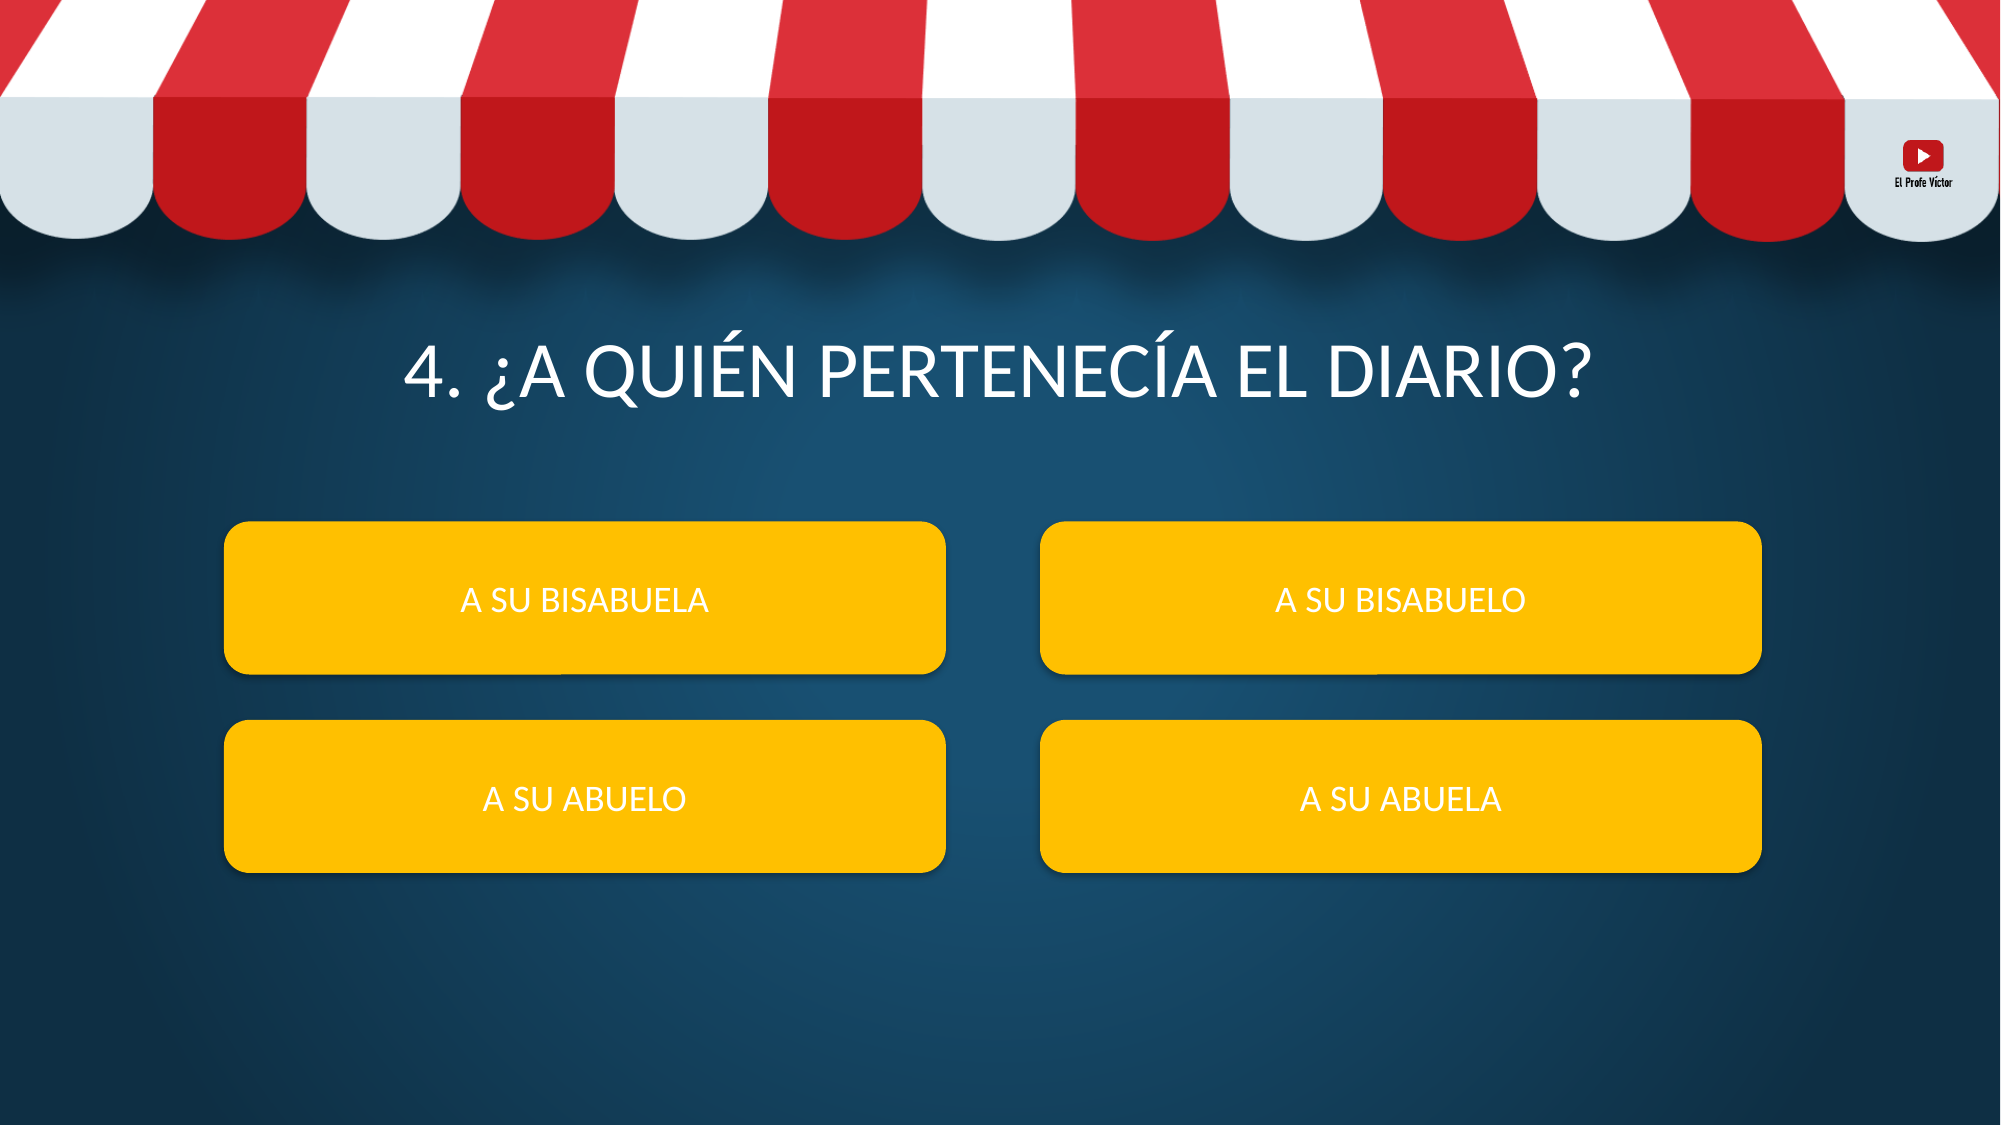

# 4. ¿A QUIÉN PERTENECÍA EL DIARIO?
A SU BISABUELA
A SU BISABUELO
A SU ABUELO
A SU ABUELA